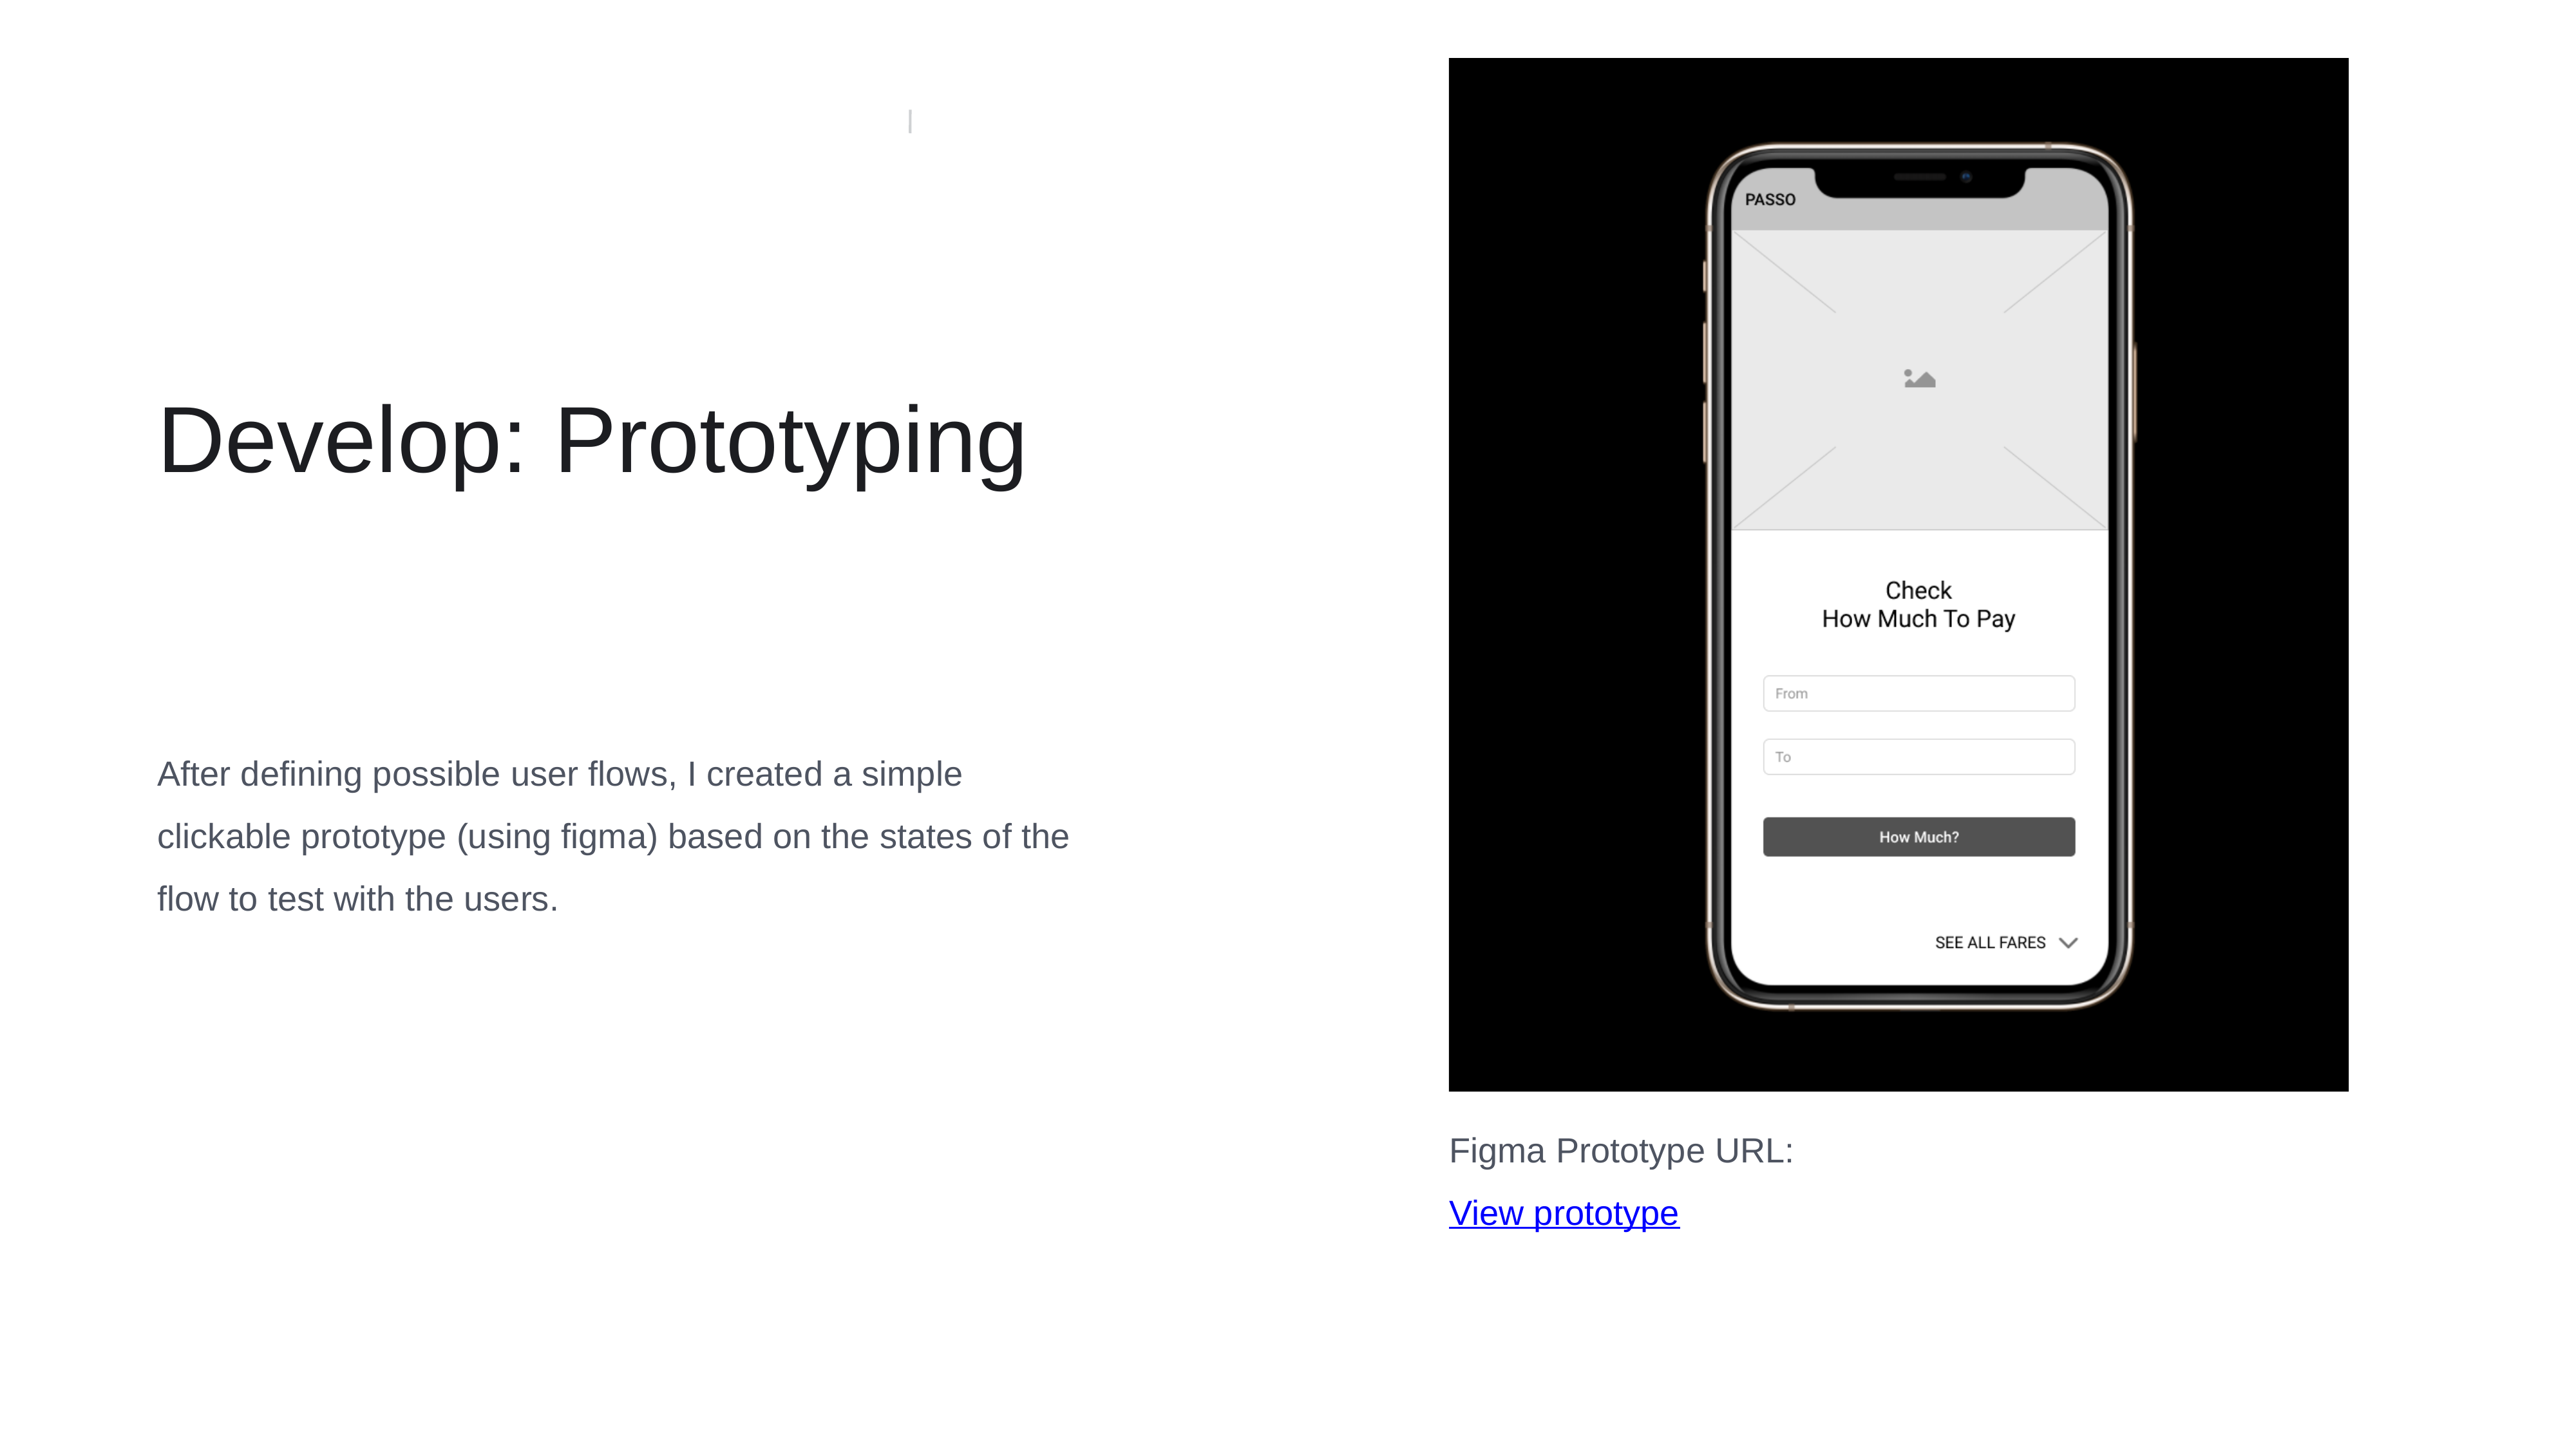

Develop: Prototyping
After defining possible user flows, I created a simple clickable prototype (using figma) based on the states of the flow to test with the users.
Figma Prototype URL:
View prototype